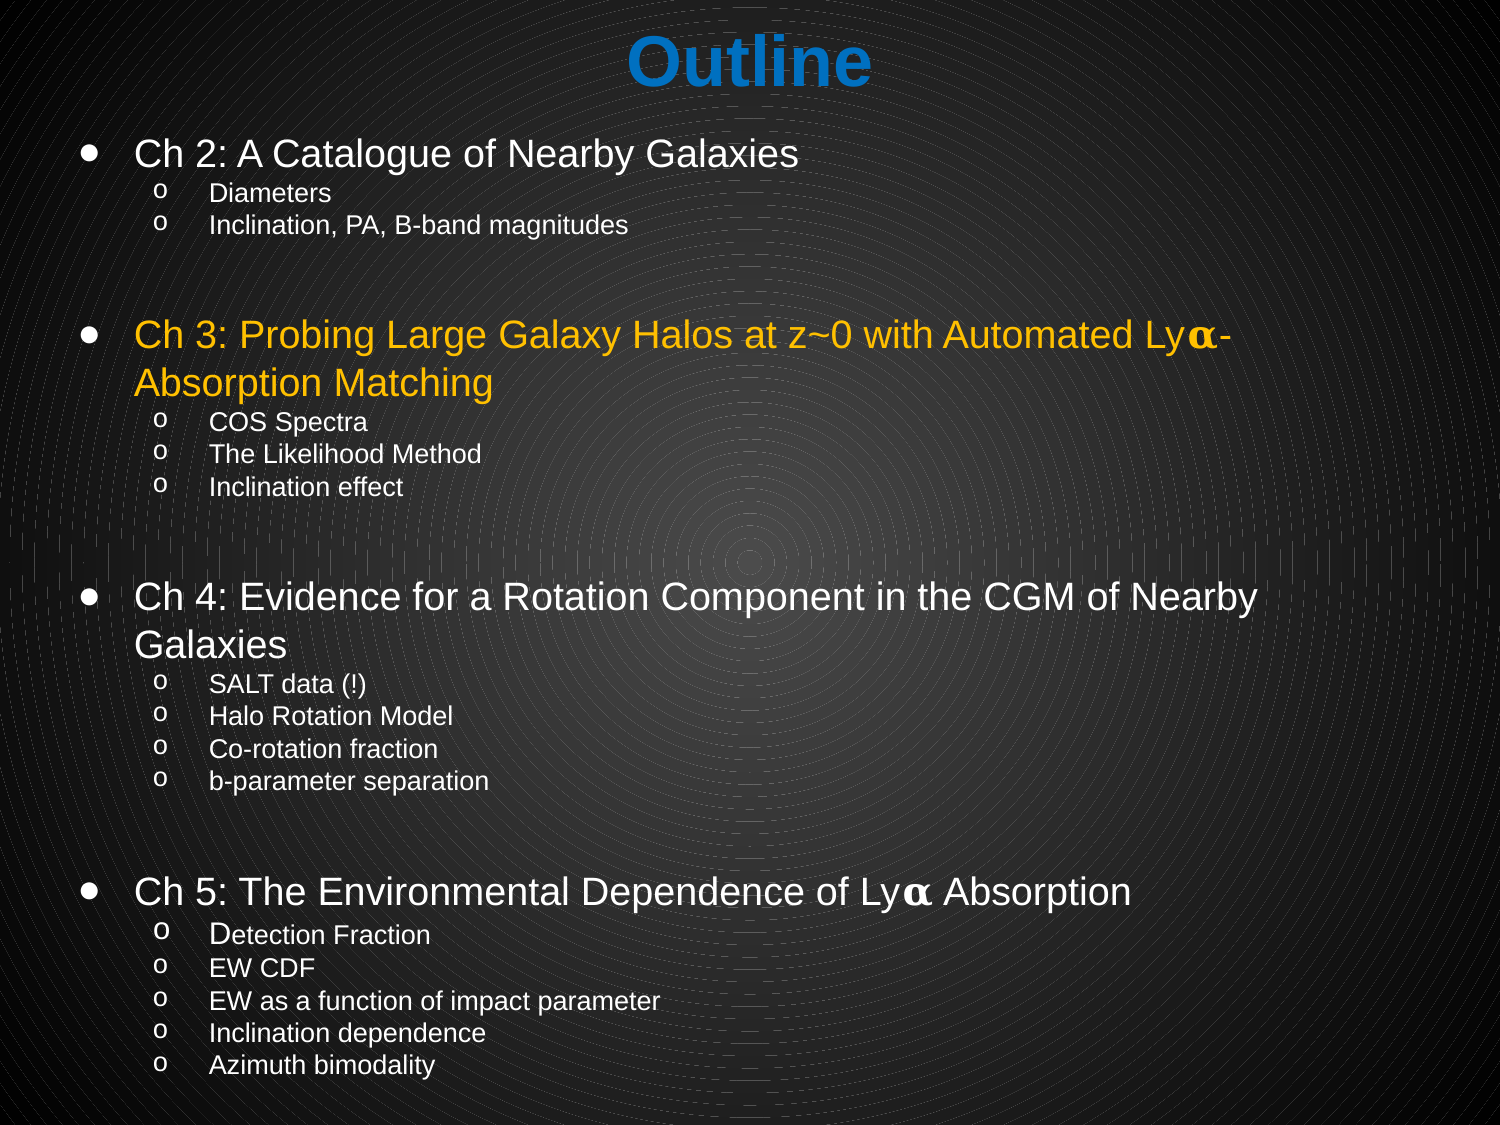

Outline
Ch 2: A Catalogue of Nearby Galaxies
Diameters
Inclination, PA, B-band magnitudes

Ch 3: Probing Large Galaxy Halos at z~0 with Automated Ly𝛂-Absorption Matching
COS Spectra
The Likelihood Method
Inclination effect

Ch 4: Evidence for a Rotation Component in the CGM of Nearby Galaxies
SALT data (!)
Halo Rotation Model
Co-rotation fraction
b-parameter separation

Ch 5: The Environmental Dependence of Ly𝛂 Absorption
Detection Fraction
EW CDF
EW as a function of impact parameter
Inclination dependence
Azimuth bimodality

Conclusions